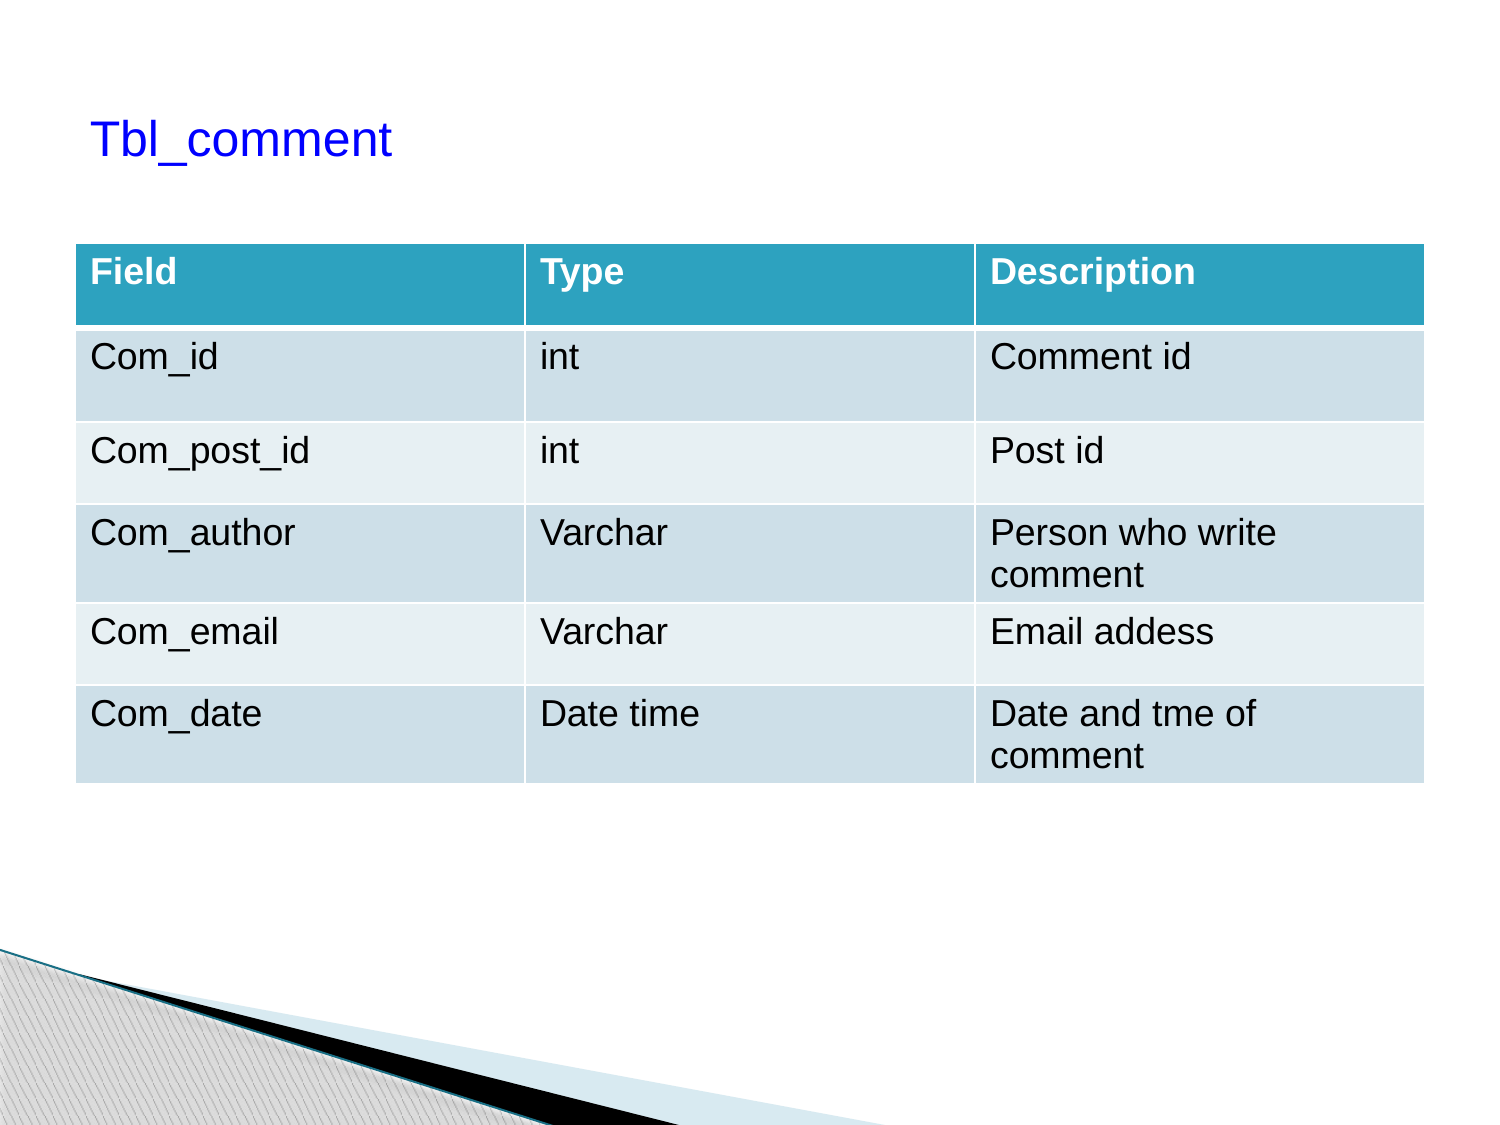

# Tbl_comment
| Field | Type | Description |
| --- | --- | --- |
| Com\_id | int | Comment id |
| Com\_post\_id | int | Post id |
| Com\_author | Varchar | Person who write comment |
| Com\_email | Varchar | Email addess |
| Com\_date | Date time | Date and tme of comment |